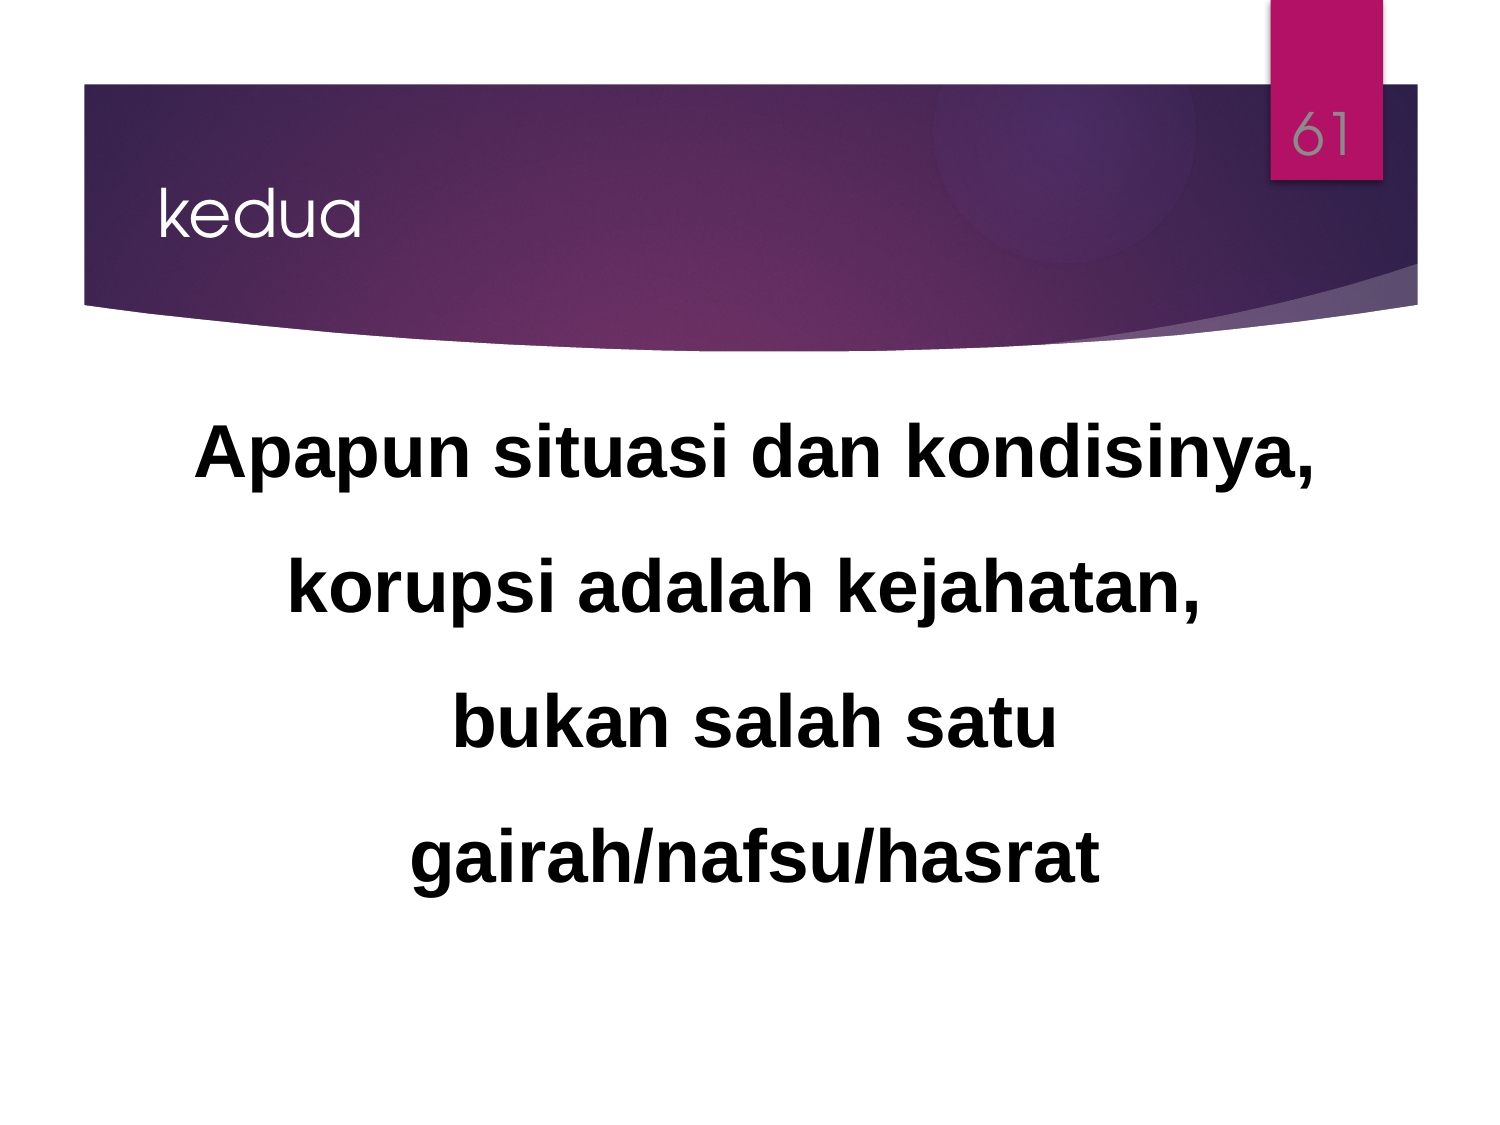

61
# kedua
Apapun situasi dan kondisinya, korupsi adalah kejahatan,
bukan salah satu gairah/nafsu/hasrat